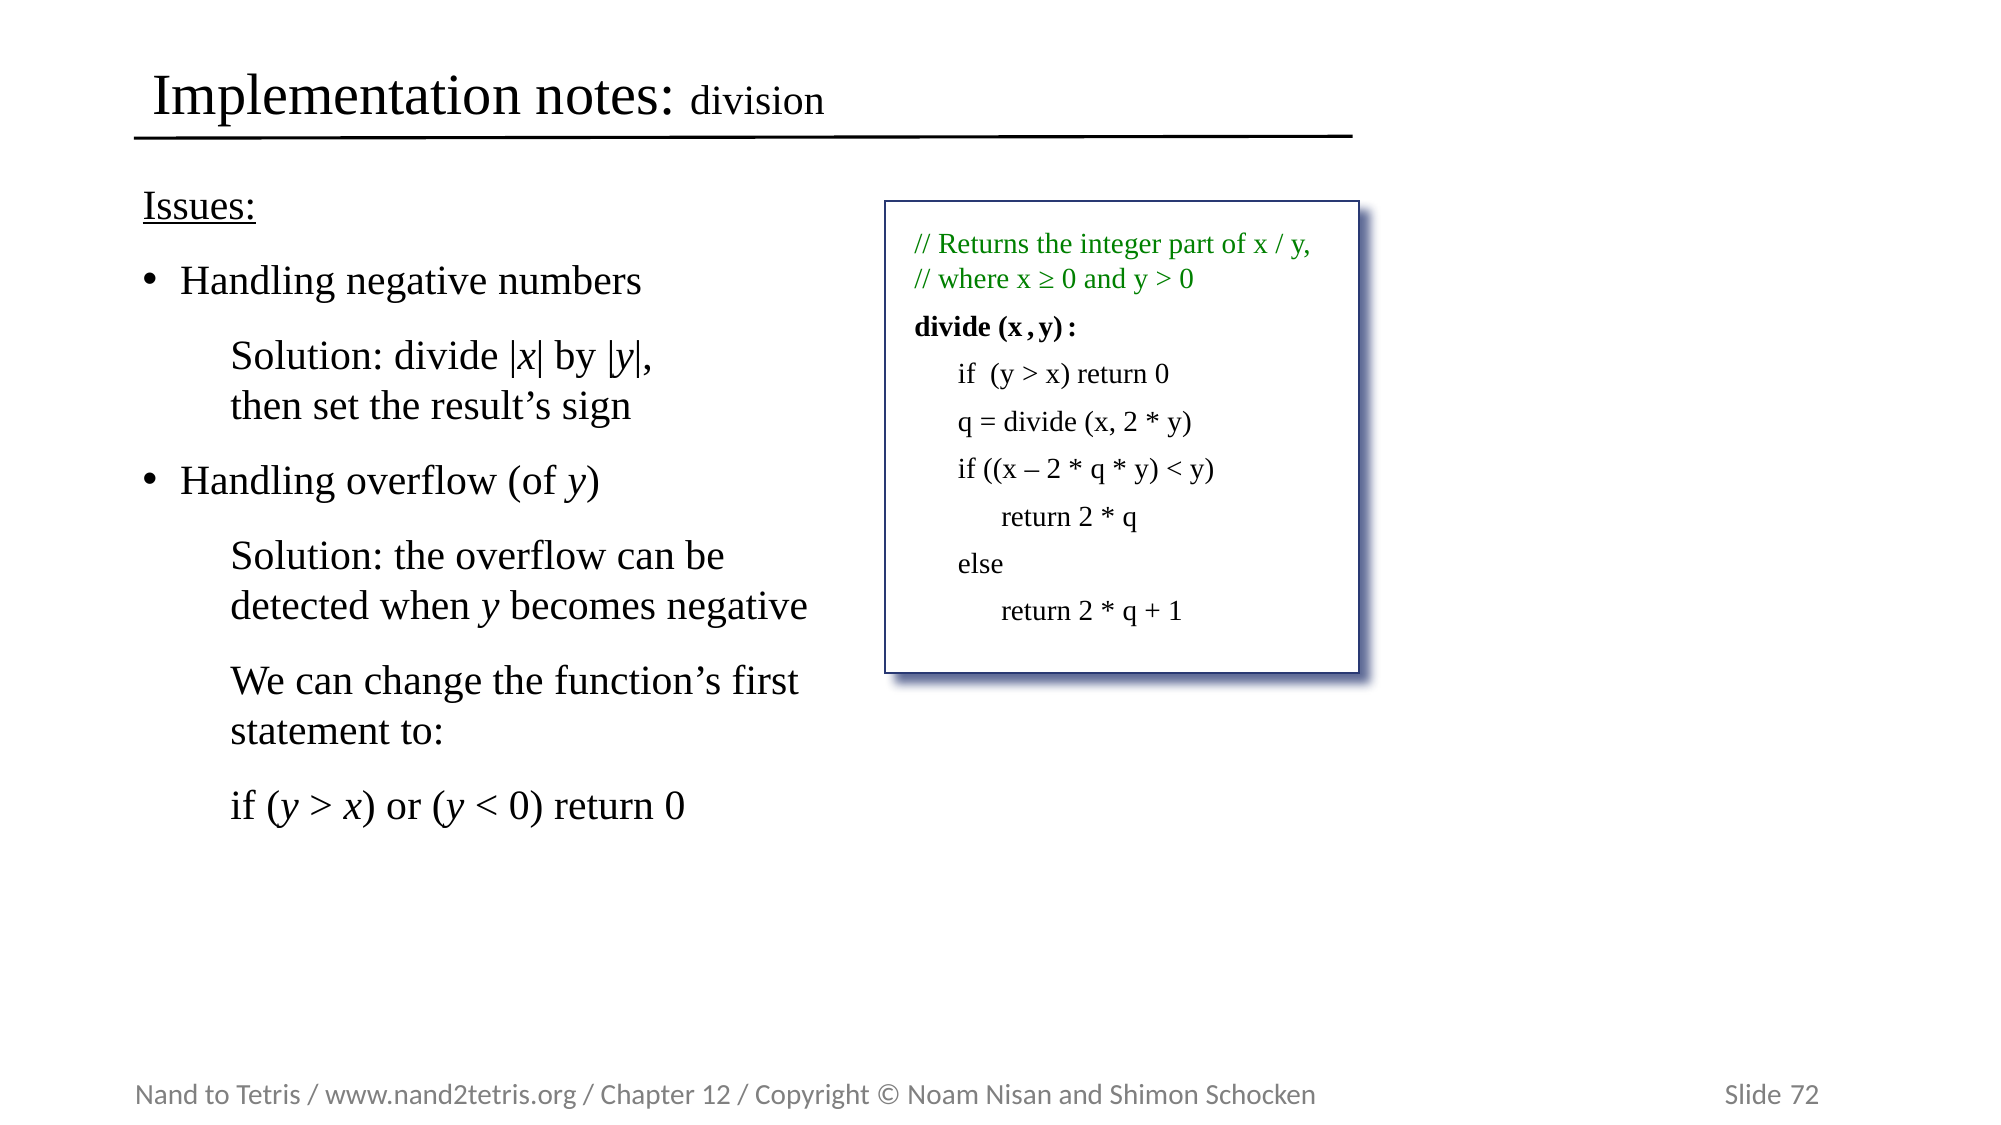

# Implementation notes: division

Issues:
Handling negative numbers
Solution: divide |x| by |y|,
then set the result’s sign
Handling overflow (of y)
Solution: the overflow can be detected when y becomes negative
We can change the function’s first statement to:
if (y > x) or (y < 0) return 0
// Returns the integer part of x / y,
// where x ≥ 0 and y > 0
divide (x , y) :
      if  (y > x) return 0
      q = divide (x, 2 * y)
      if ((x – 2 * q * y) < y)
            return 2 * q
      else
            return 2 * q + 1